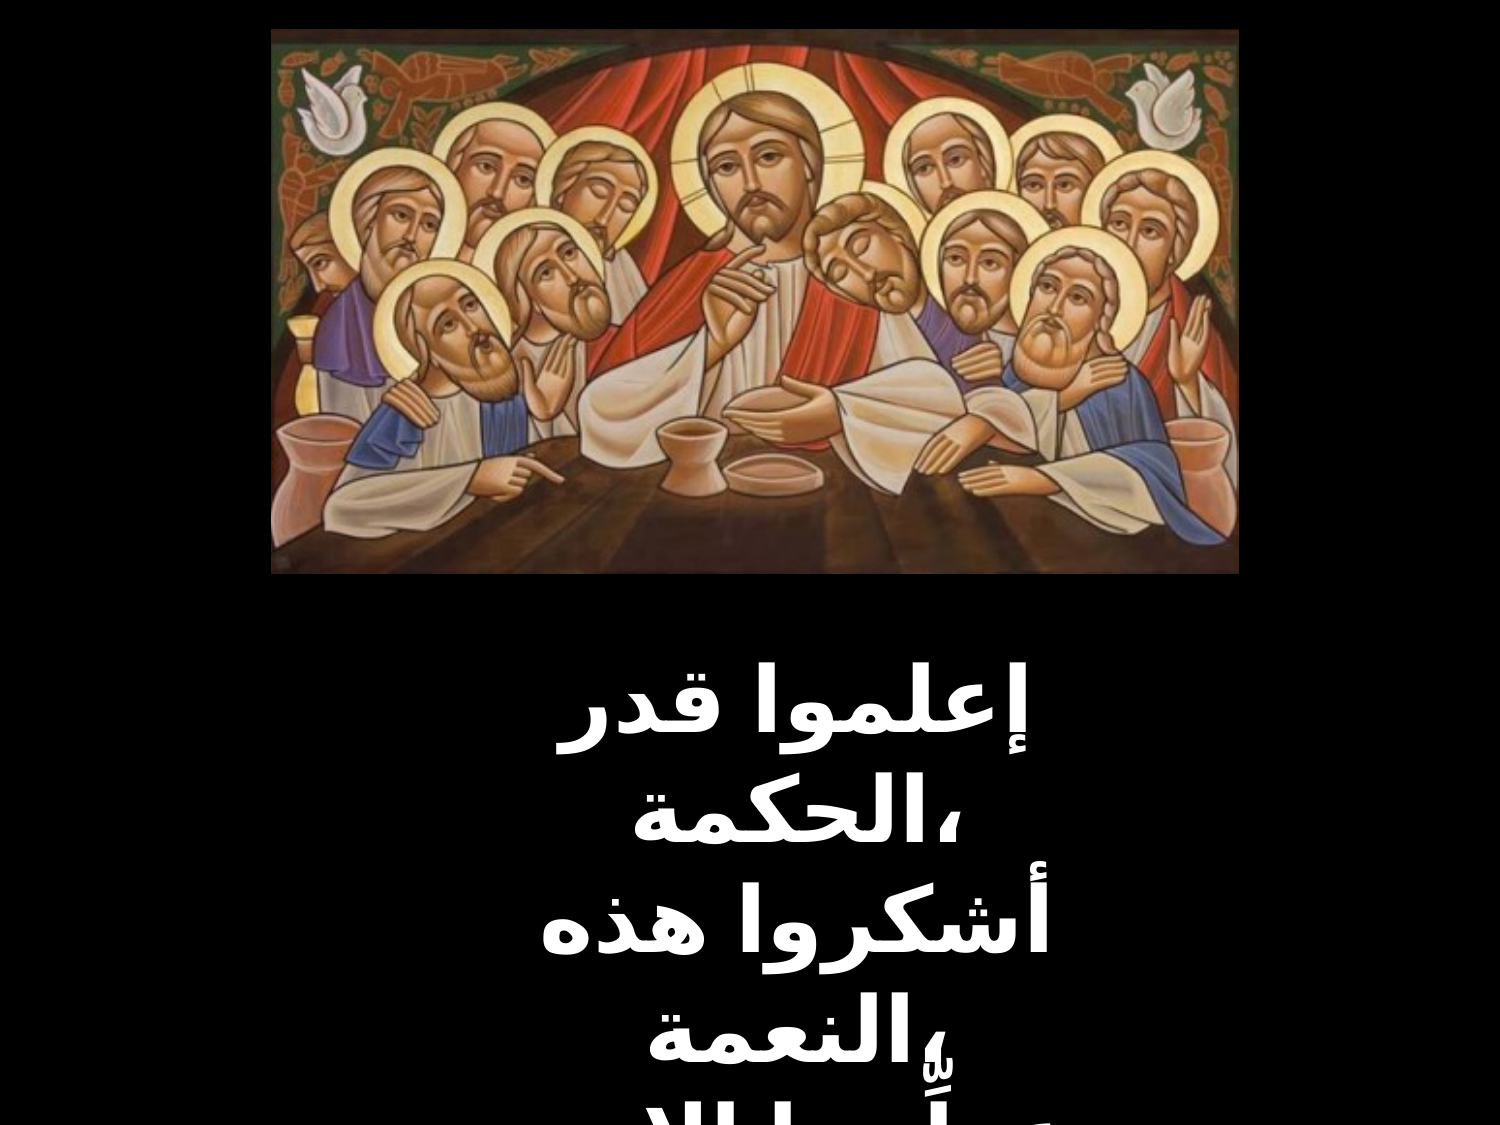

إعلموا قدر الحكمة،
أشكروا هذه النعمة،
عظِّموا الإبن الكلمة،
رب المجد المتعالي.
#